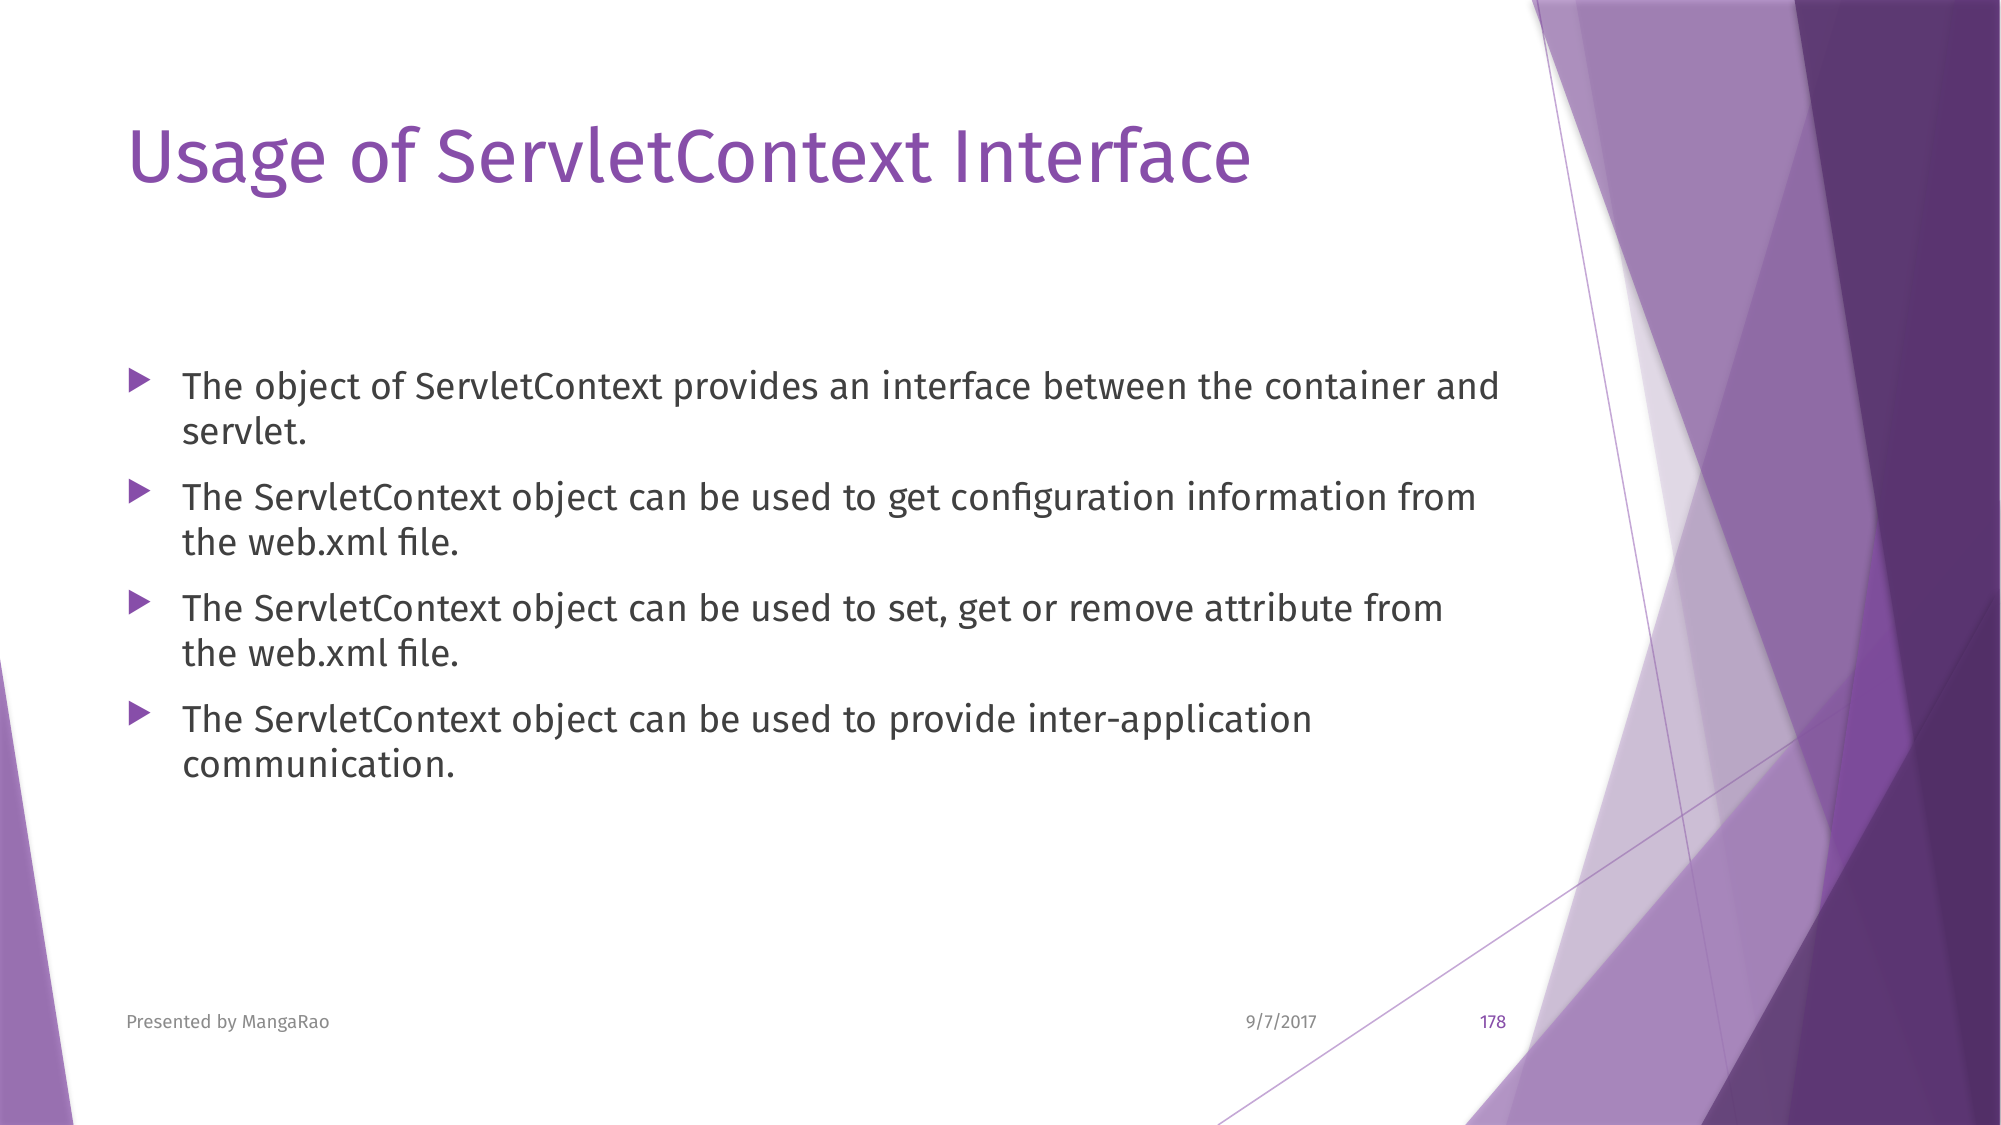

# Usage of ServletContext Interface
The object of ServletContext provides an interface between the container and servlet.
The ServletContext object can be used to get configuration information from the web.xml file.
The ServletContext object can be used to set, get or remove attribute from the web.xml file.
The ServletContext object can be used to provide inter-application communication.

Presented by MangaRao
9/7/2017
178